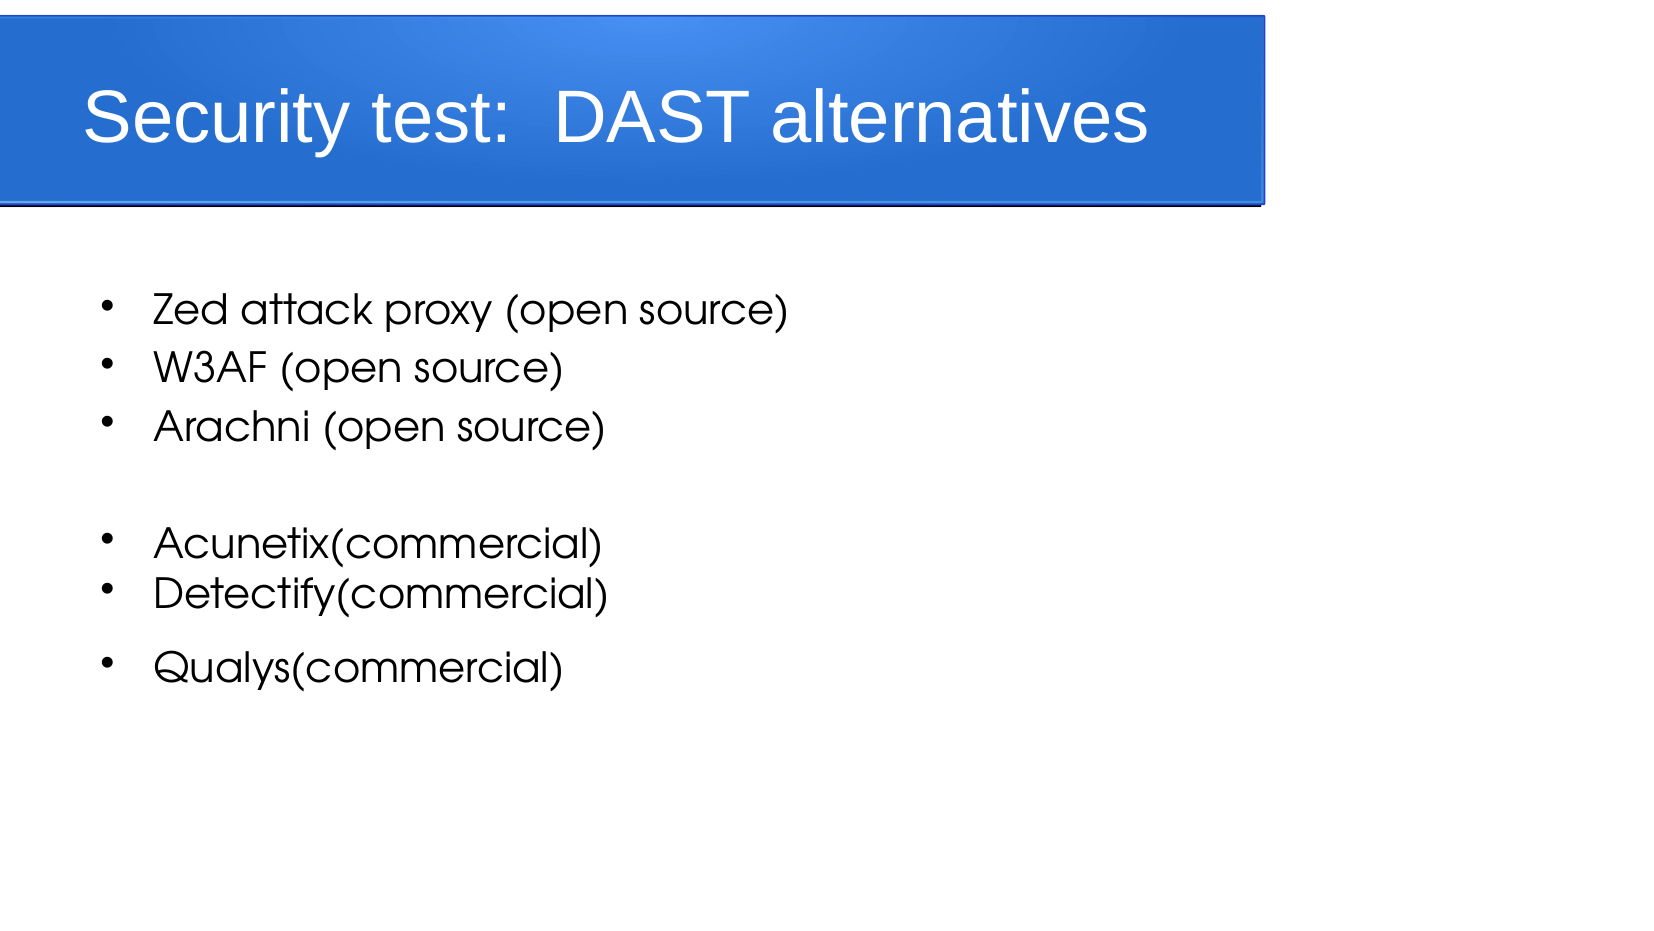

Security test:  DAST alternatives

Zed attack proxy (open source)
W3AF (open source)
Arachni (open source)

Acunetix(commercial)
Detectify(commercial)
Qualys(commercial)